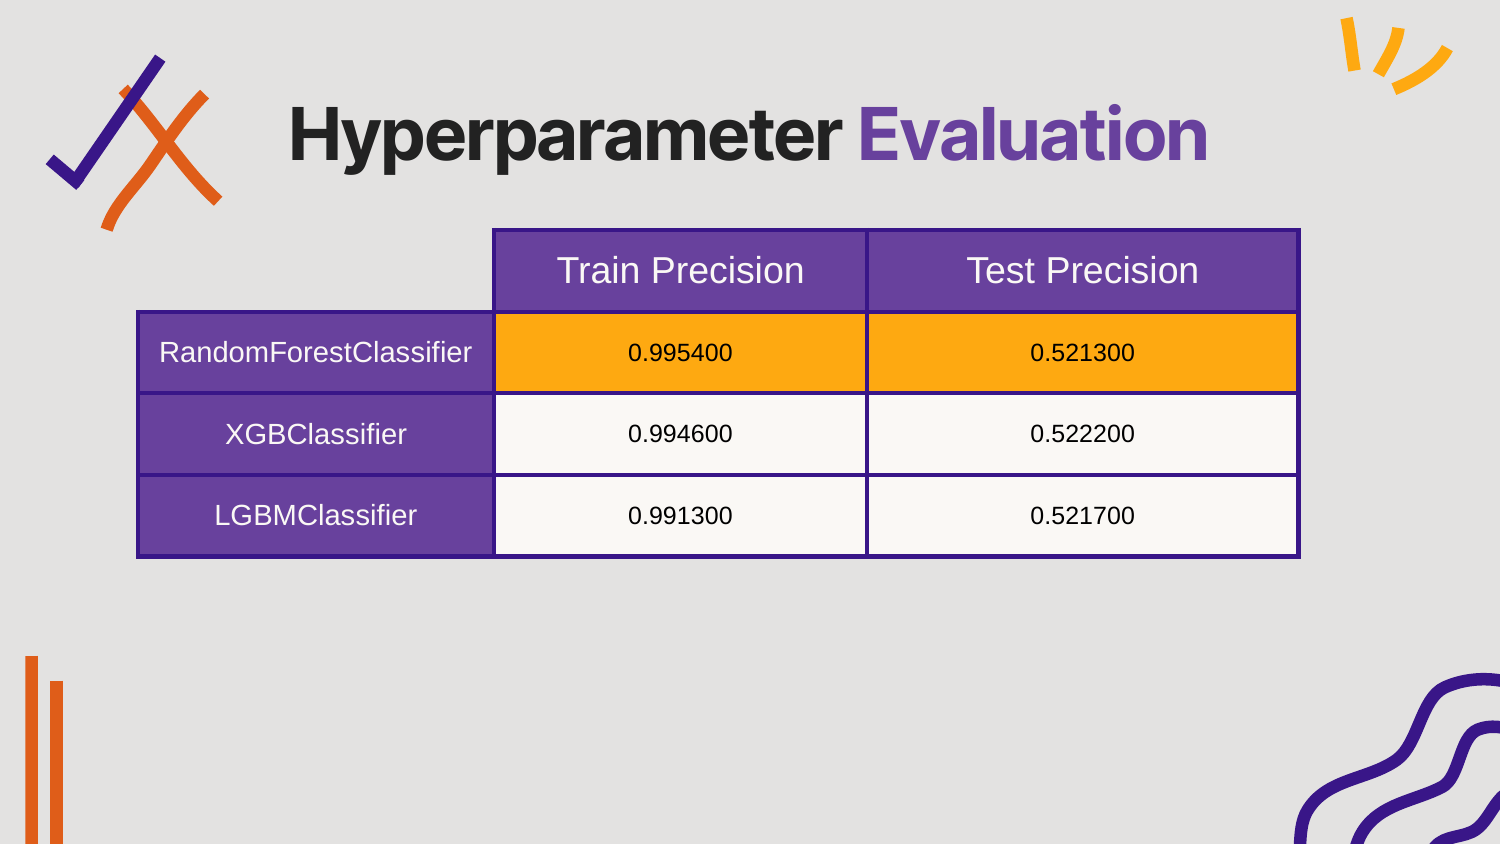

# Hyperparameter Evaluation

|  | Train Precision | Test Precision |
| --- | --- | --- |
| RandomForestClassifier | 0.995400 | 0.521300 |
| XGBClassifier | 0.994600 | 0.522200 |
| LGBMClassifier | 0.991300 | 0.521700 |